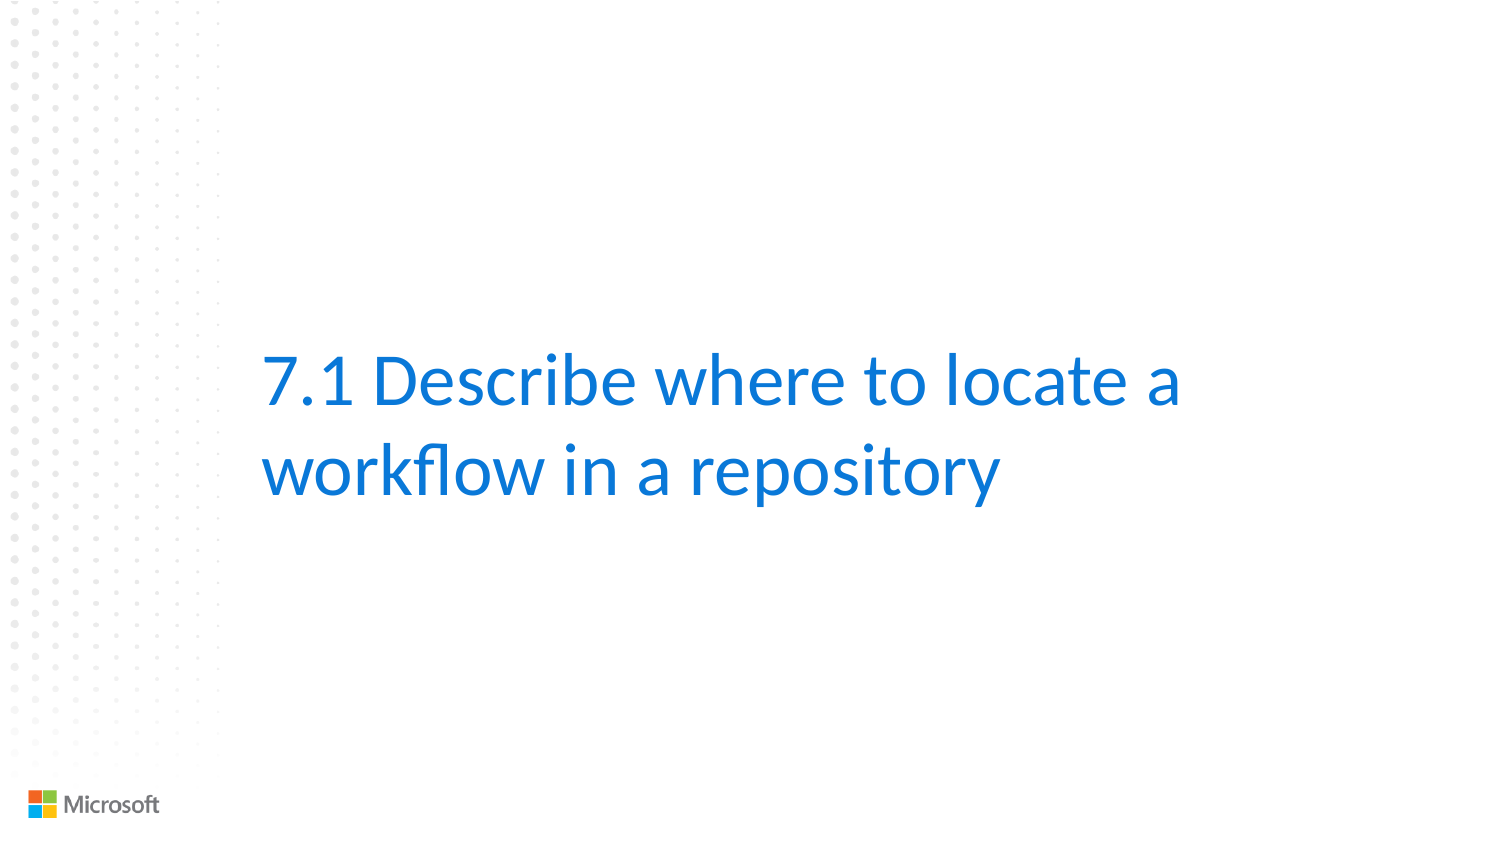

7.1 Describe where to locate a workflow in a repository